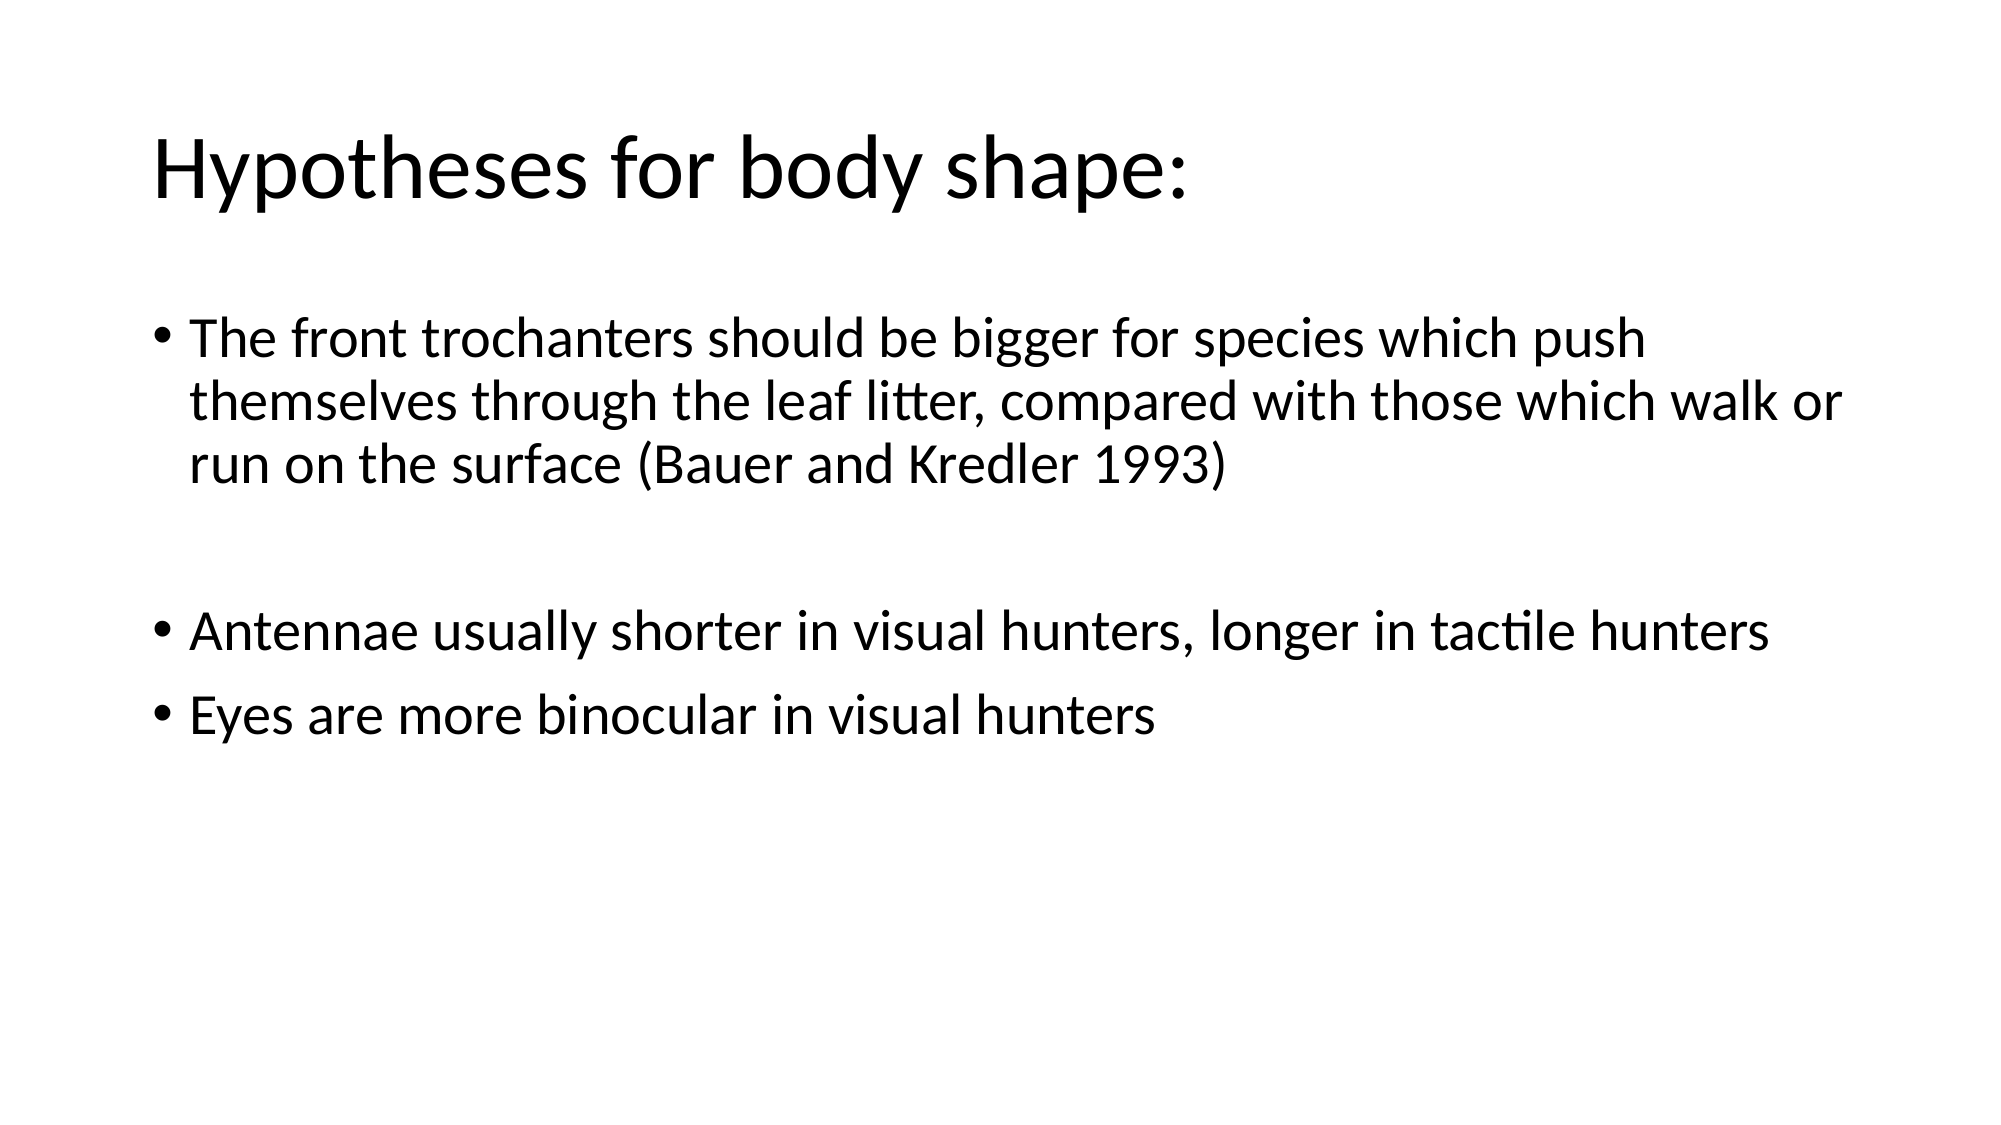

# Hypotheses for body shape:
The front trochanters should be bigger for species which push themselves through the leaf litter, compared with those which walk or run on the surface (Bauer and Kredler 1993)

Antennae usually shorter in visual hunters, longer in tactile hunters
Eyes are more binocular in visual hunters